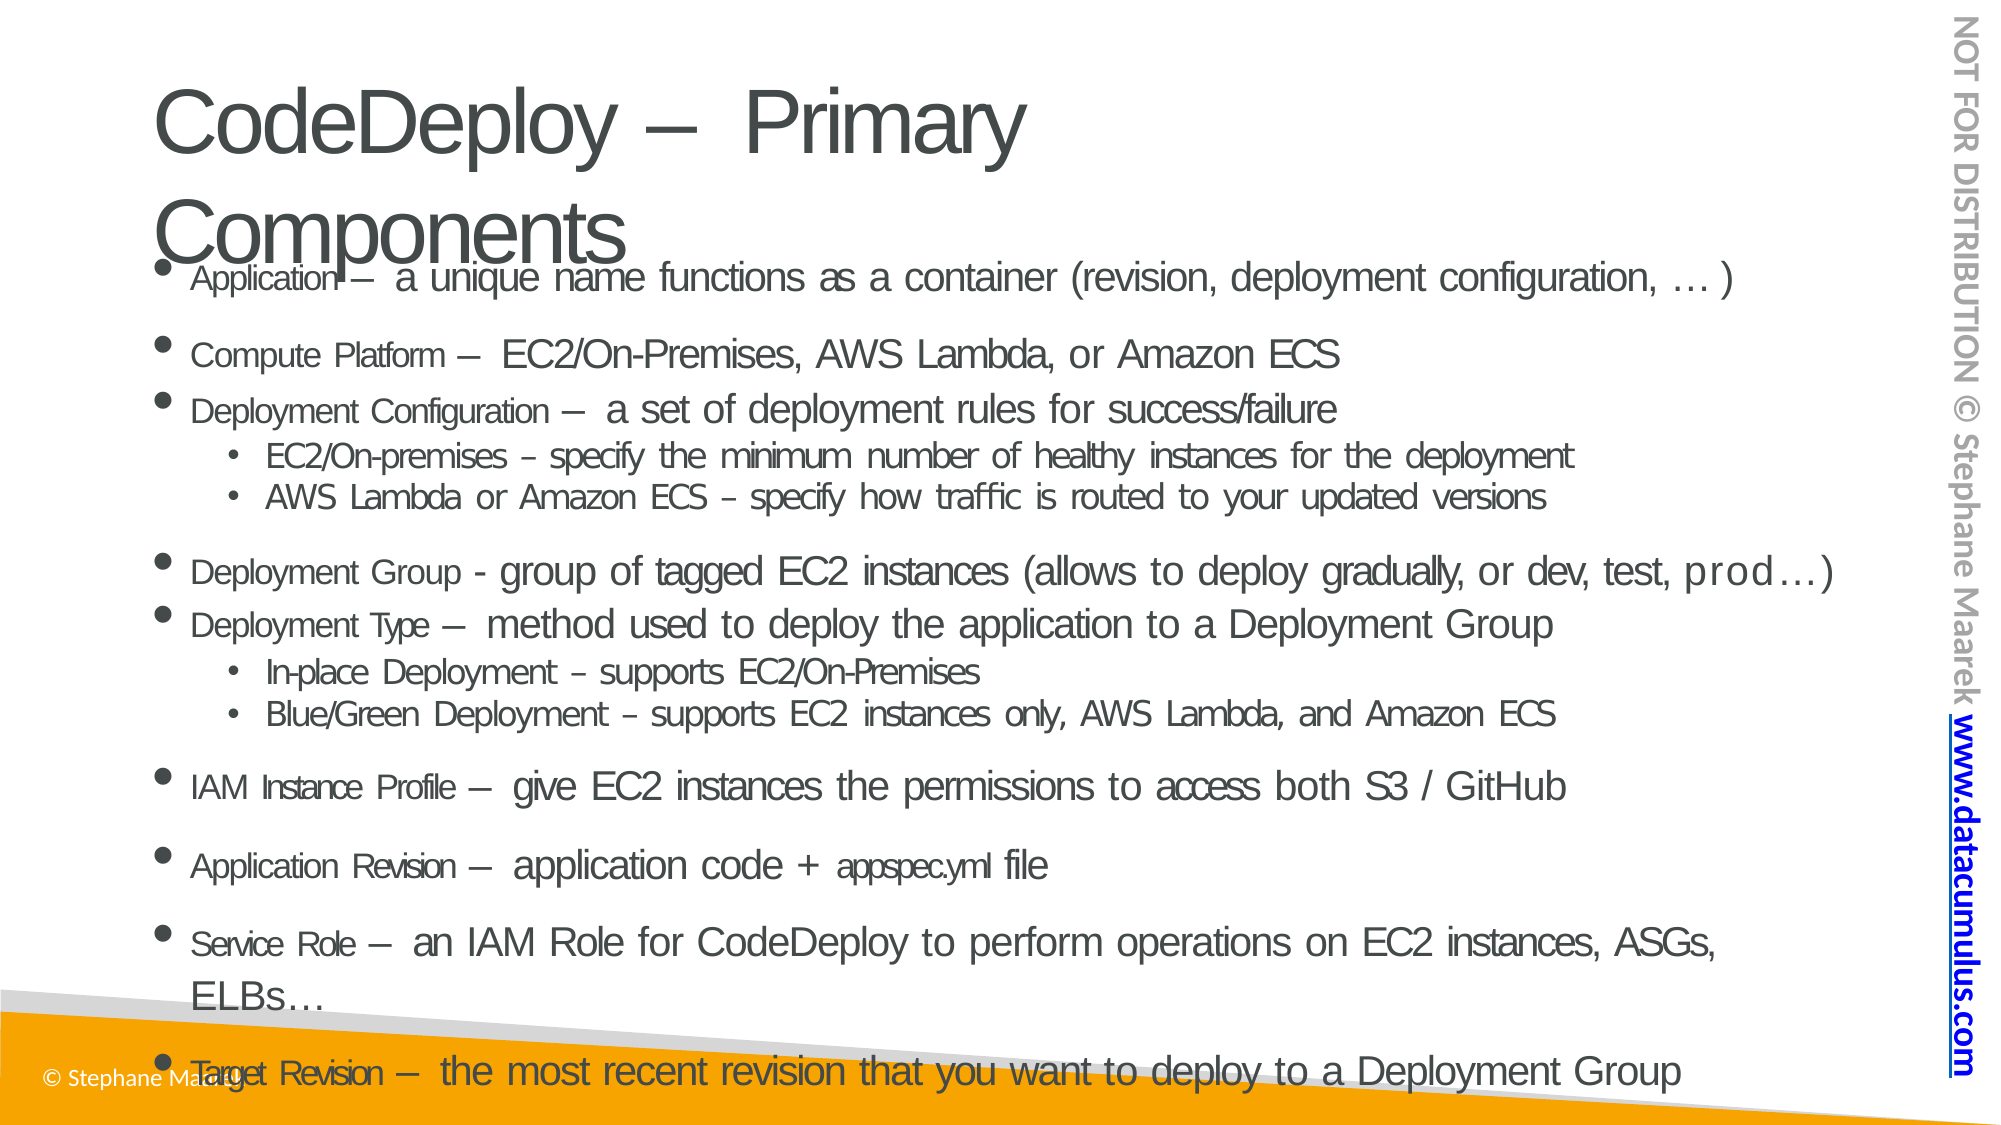

NOT FOR DISTRIBUTION © Stephane Maarek www.datacumulus.com
# CodeDeploy – Primary Components
Application – a unique name functions as a container (revision, deployment configuration, …)
Compute Platform – EC2/On-Premises, AWS Lambda, or Amazon ECS
Deployment Configuration – a set of deployment rules for success/failure
EC2/On-premises – specify the minimum number of healthy instances for the deployment
AWS Lambda or Amazon ECS – specify how traffic is routed to your updated versions
Deployment Group - group of tagged EC2 instances (allows to deploy gradually, or dev, test, prod…)
Deployment Type – method used to deploy the application to a Deployment Group
In-place Deployment – supports EC2/On-Premises
Blue/Green Deployment – supports EC2 instances only, AWS Lambda, and Amazon ECS
IAM Instance Profile – give EC2 instances the permissions to access both S3 / GitHub
Application Revision – application code + appspec.yml file
Service Role – an IAM Role for CodeDeploy to perform operations on EC2 instances, ASGs, ELBs…
Target Revision – the most recent revision that you want to deploy to a Deployment Group
© Stephane Maarek